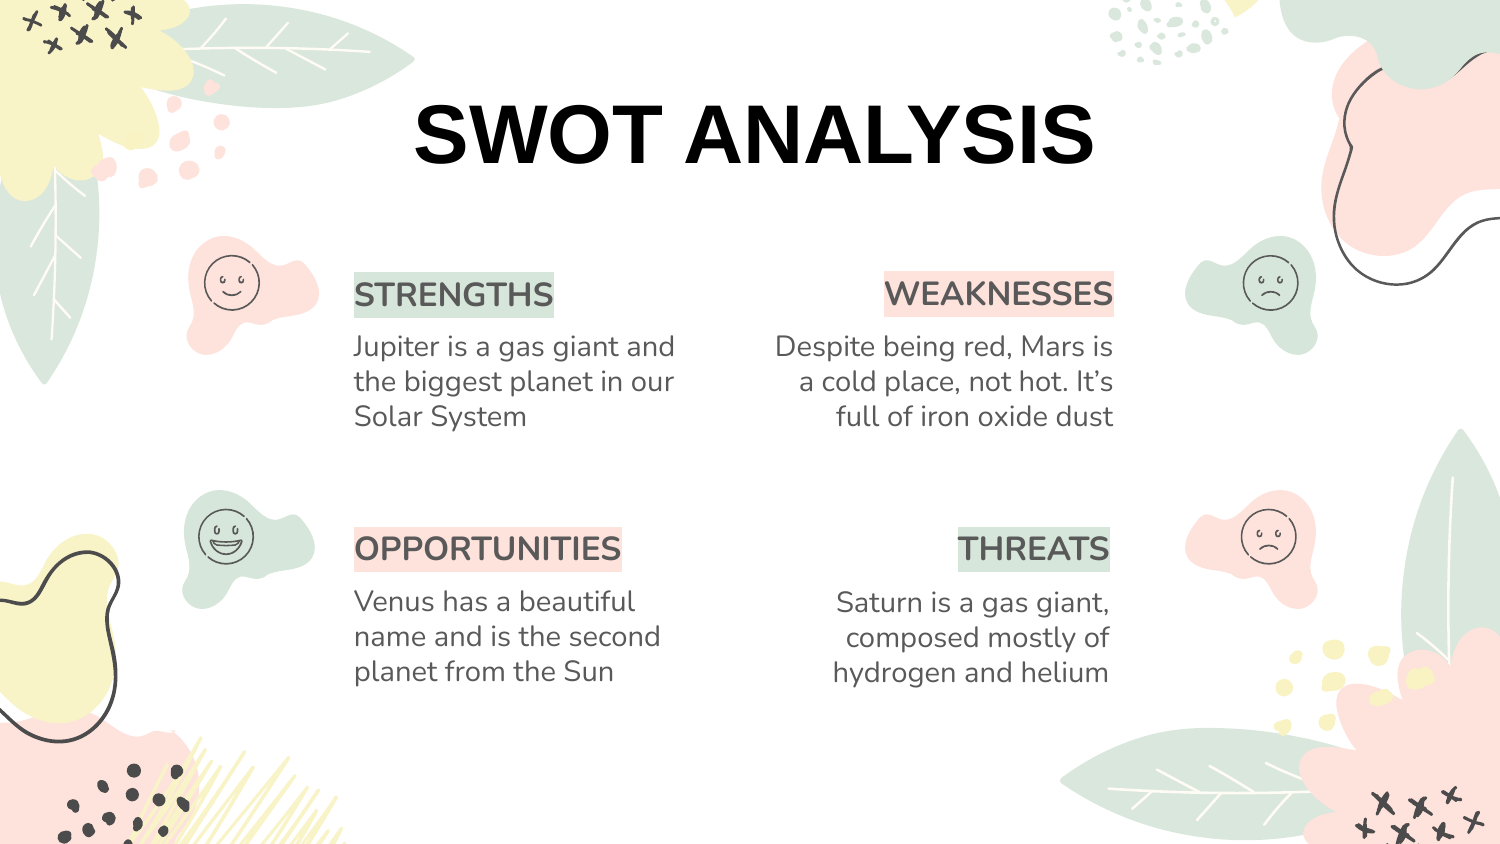

# SWOT ANALYSIS

WEAKNESSES

STRENGTHS
Despite being red, Mars is a cold place, not hot. It’s full of iron oxide dust
Jupiter is a gas giant and the biggest planet in our Solar System

THREATS
OPPORTUNITIES
Venus has a beautiful name and is the second planet from the Sun
Saturn is a gas giant, composed mostly of hydrogen and helium